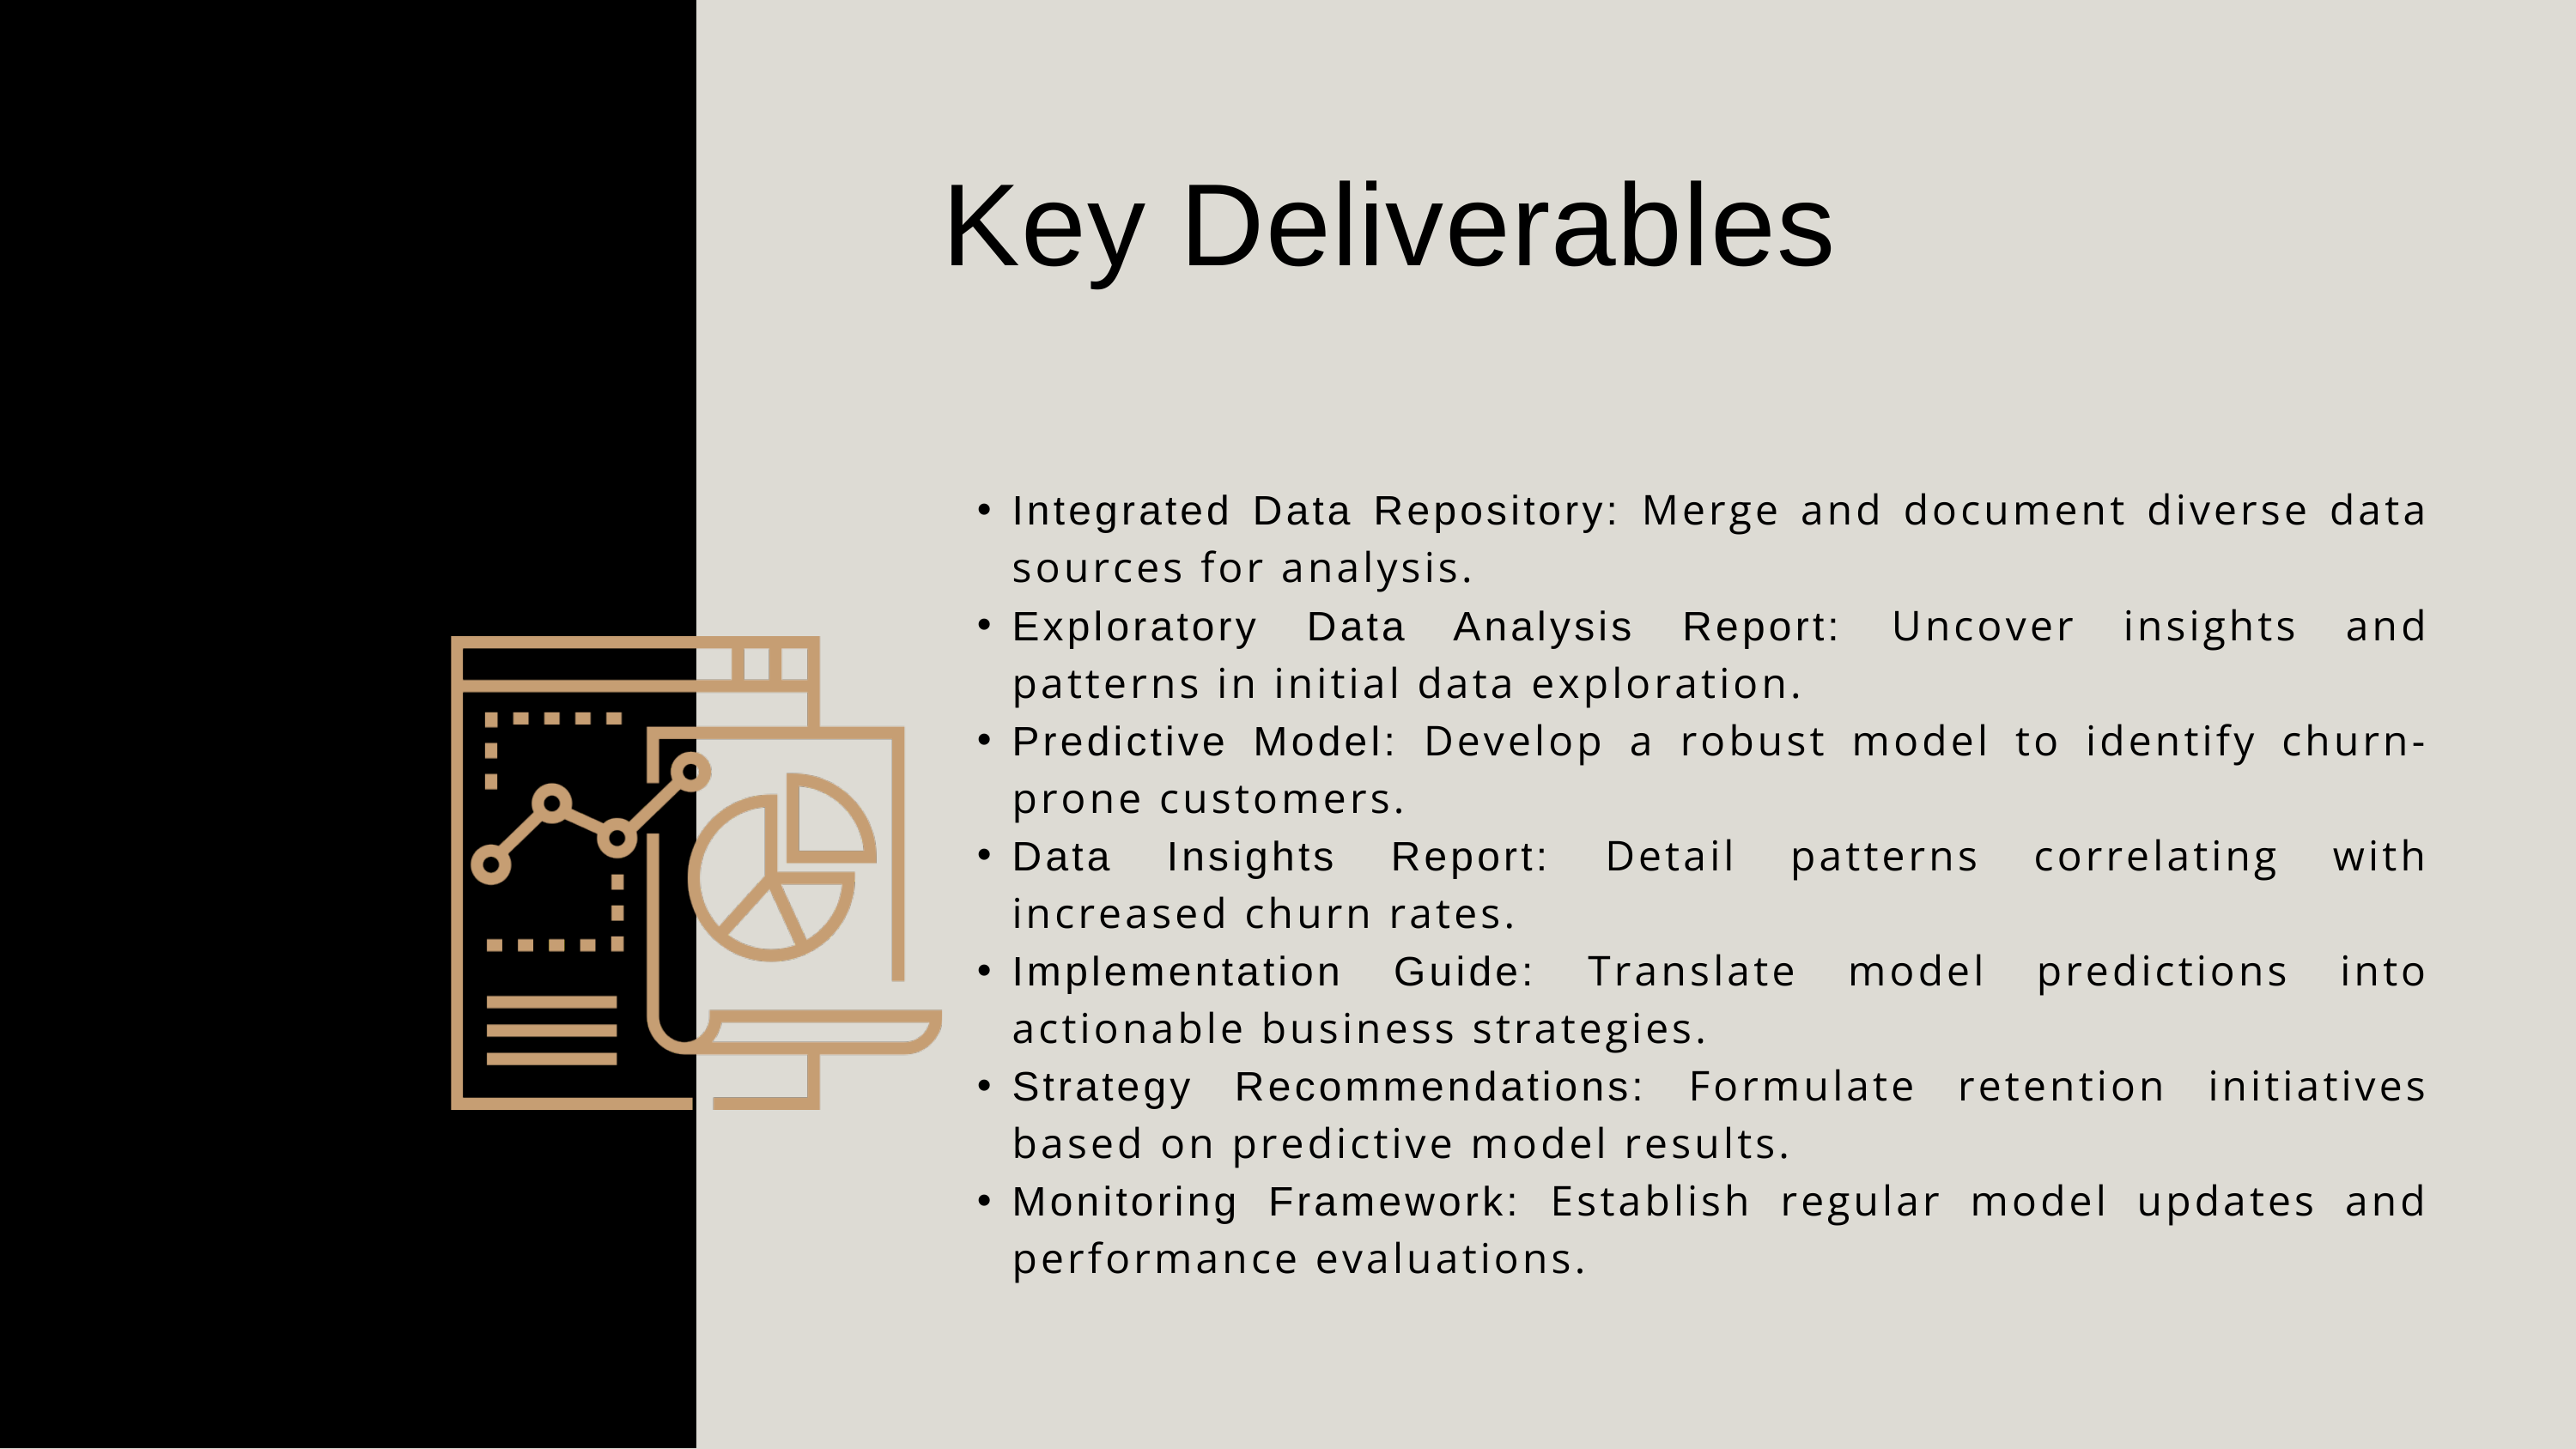

Key Deliverables
Integrated Data Repository: Merge and document diverse data sources for analysis.
Exploratory Data Analysis Report: Uncover insights and patterns in initial data exploration.
Predictive Model: Develop a robust model to identify churn-prone customers.
Data Insights Report: Detail patterns correlating with increased churn rates.
Implementation Guide: Translate model predictions into actionable business strategies.
Strategy Recommendations: Formulate retention initiatives based on predictive model results.
Monitoring Framework: Establish regular model updates and performance evaluations.